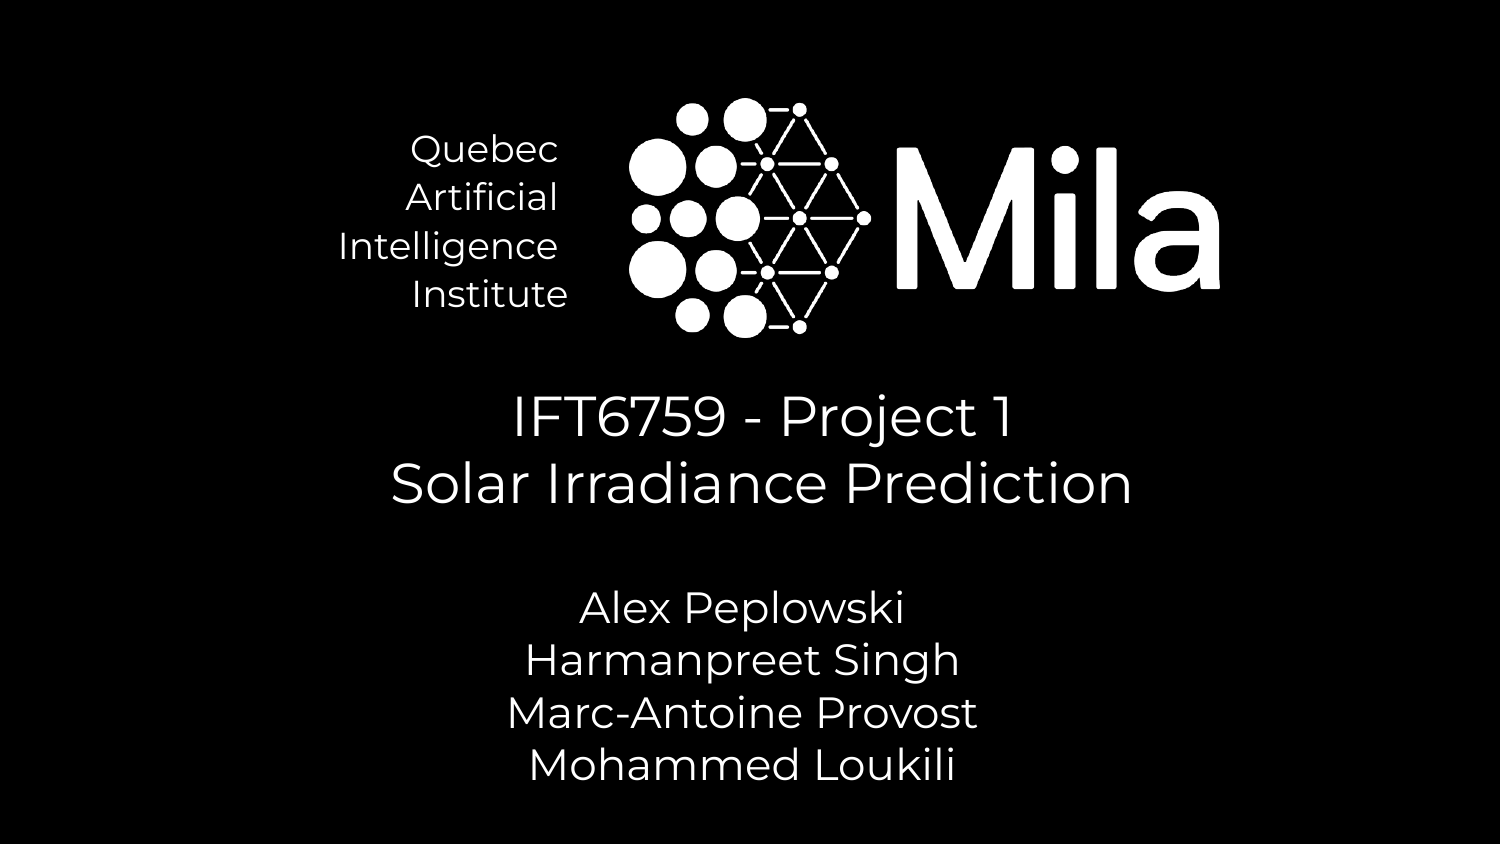

IFT6759 - Project 1
Solar Irradiance Prediction
Alex Peplowski
Harmanpreet Singh
Marc-Antoine Provost
Mohammed Loukili